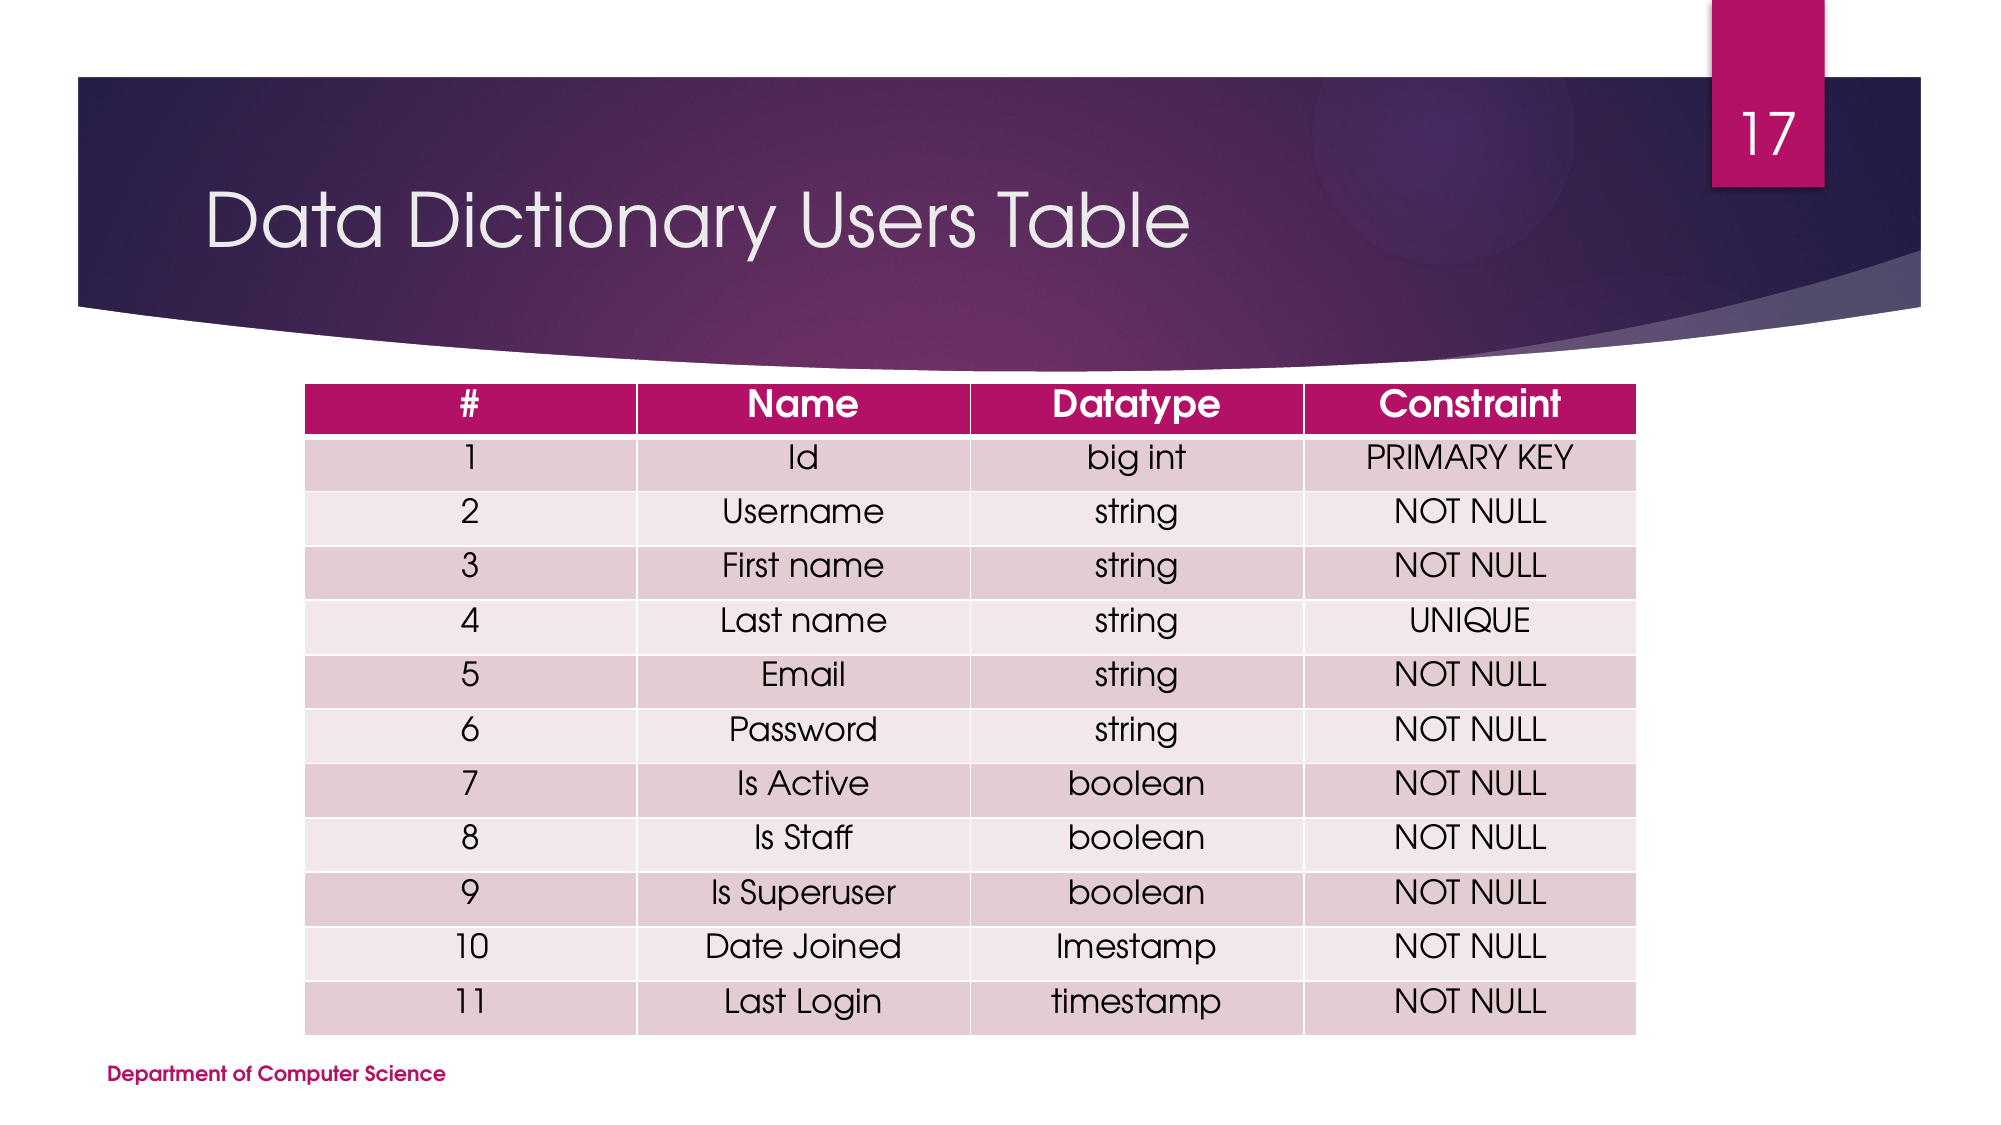

17
# Data Dictionary Users Table
| # | Name | Datatype | Constraint |
| --- | --- | --- | --- |
| 1 | Id | big int | PRIMARY KEY |
| 2 | Username | string | NOT NULL |
| 3 | First name | string | NOT NULL |
| 4 | Last name | string | UNIQUE |
| 5 | Email | string | NOT NULL |
| 6 | Password | string | NOT NULL |
| 7 | Is Active | boolean | NOT NULL |
| 8 | Is Staff | boolean | NOT NULL |
| 9 | Is Superuser | boolean | NOT NULL |
| 10 | Date Joined | Imestamp | NOT NULL |
| 11 | Last Login | timestamp | NOT NULL |
Department of Computer Science